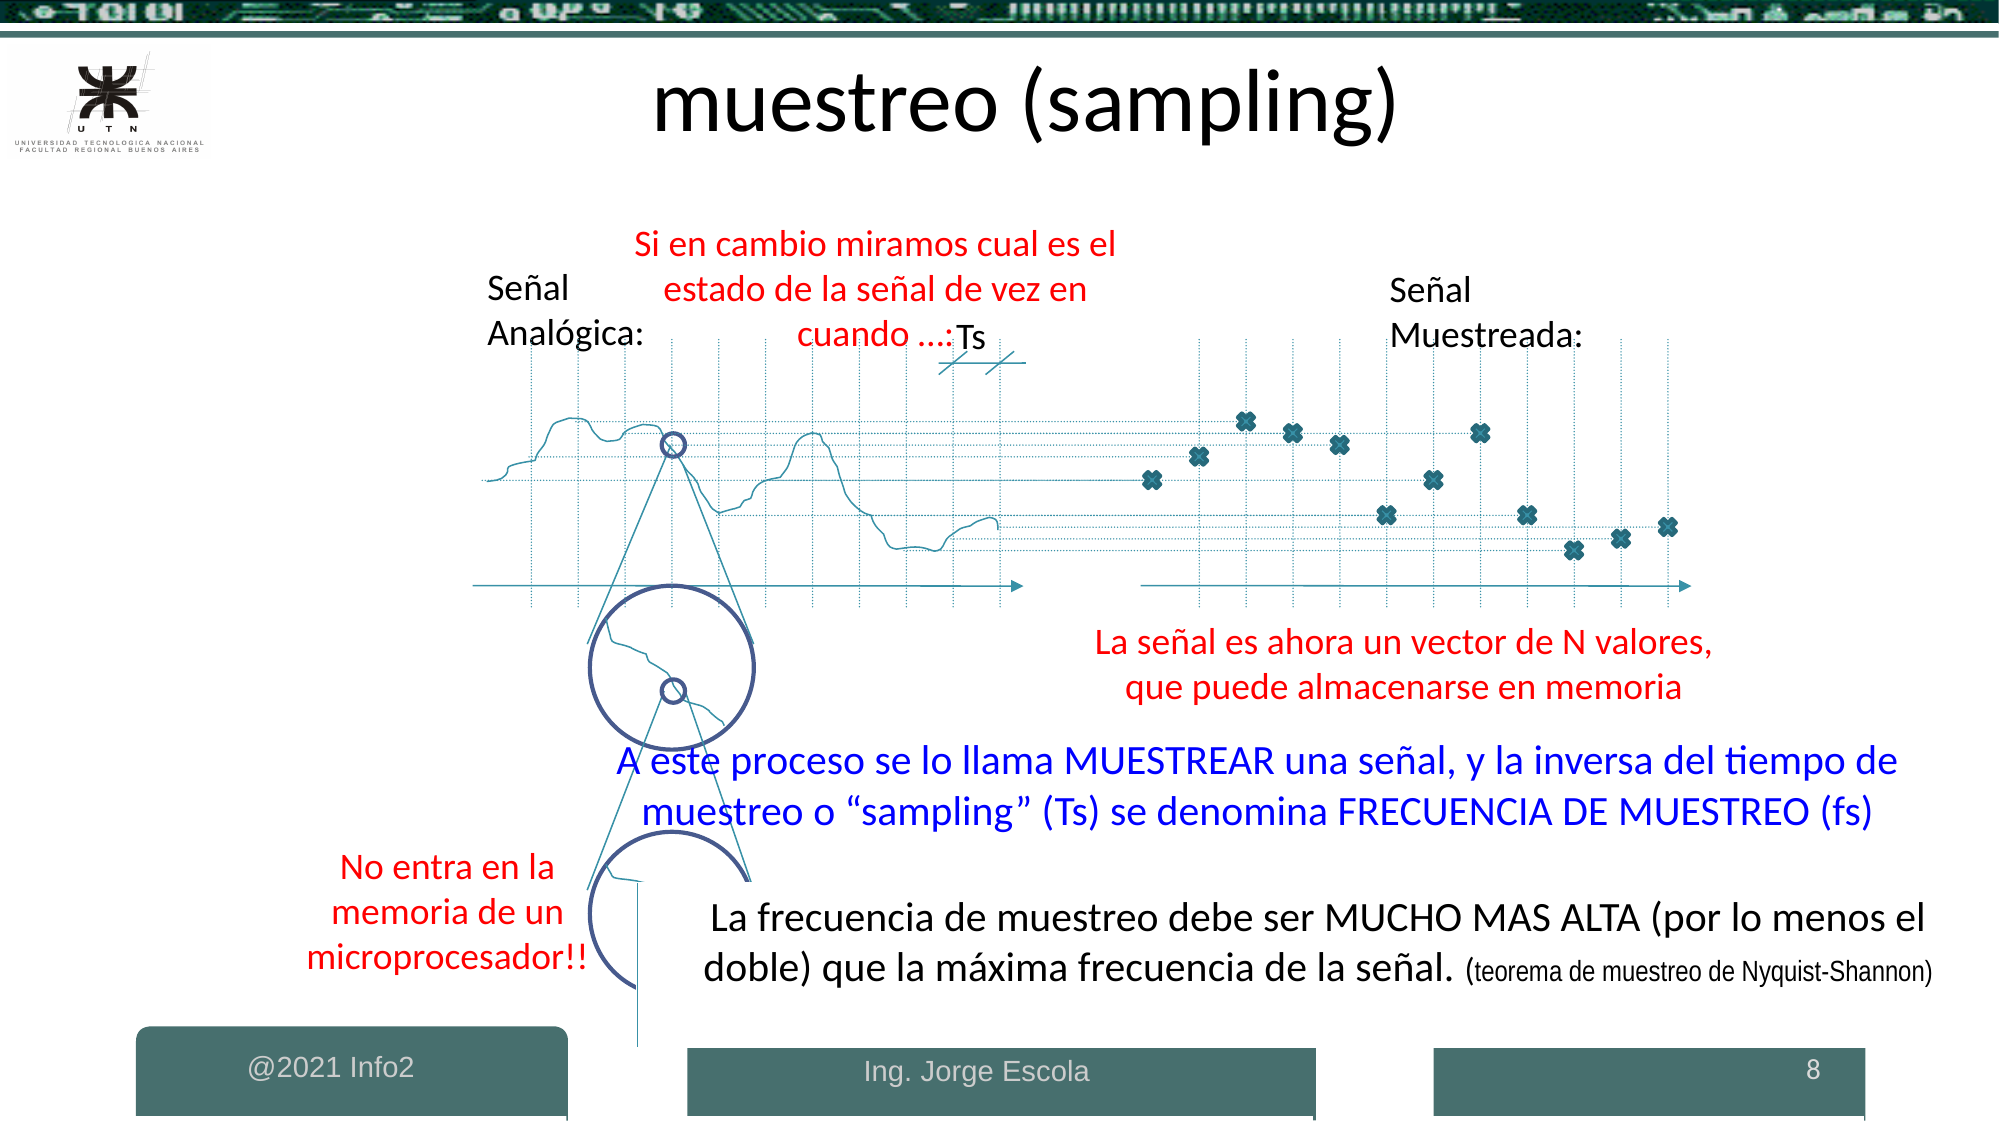

muestreo (sampling)
Si en cambio miramos cual es el estado de la señal de vez en cuando …:
Señal Analógica:
Señal Muestreada:
Ts

La señal es ahora un vector de N valores, que puede almacenarse en memoria

A este proceso se lo llama MUESTREAR una señal, y la inversa del tiempo de muestreo o “sampling” (Ts) se denomina FRECUENCIA DE MUESTREO (fs)

No entra en la memoria de un microprocesador!!

La frecuencia de muestreo debe ser MUCHO MAS ALTA (por lo menos el doble) que la máxima frecuencia de la señal. (teorema de muestreo de Nyquist-Shannon)
8
Ing. Jorge Escola
@2021 Info2